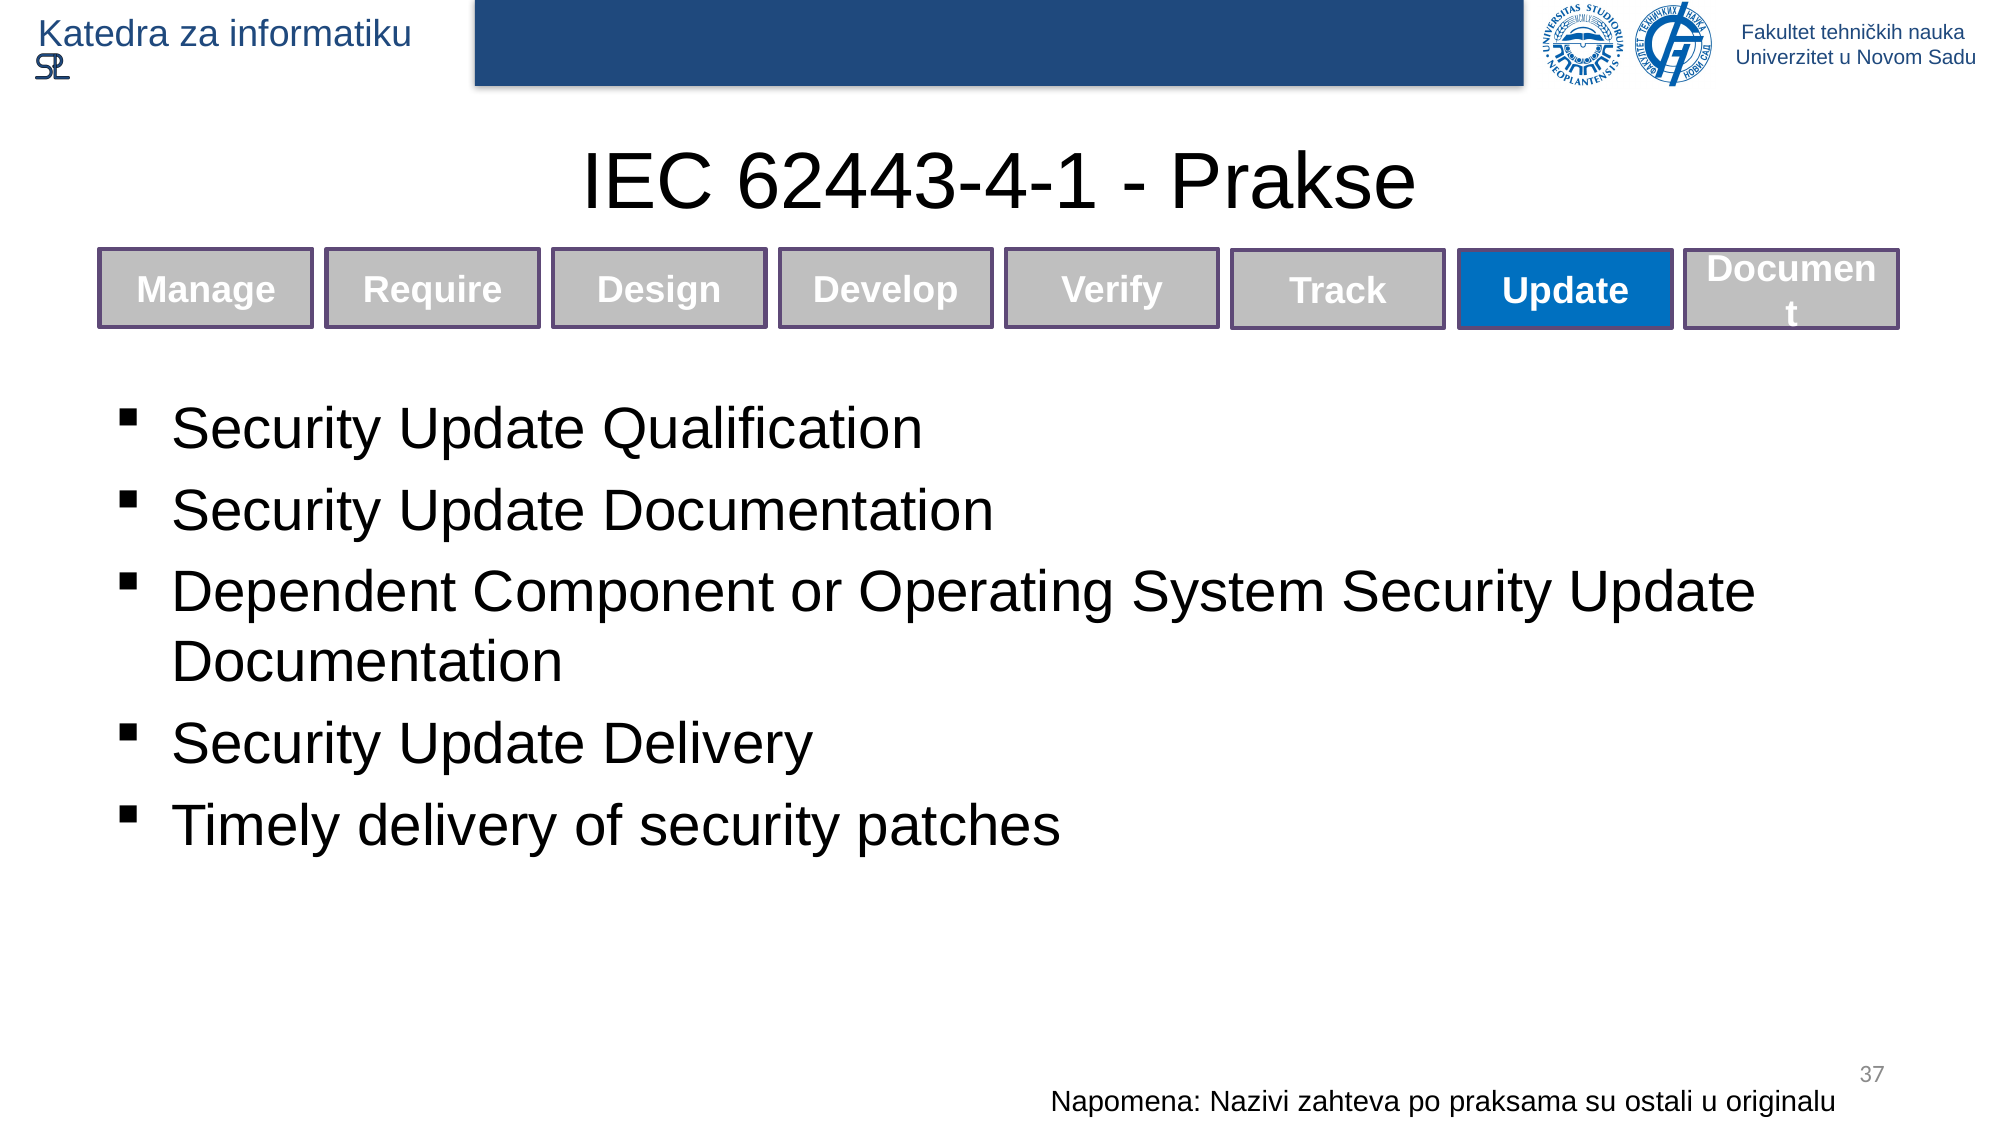

# IEC 62443-4-1 - Prakse
Verify
Manage
Require
Design
Develop
Manage
Document
Update
Track
Security Update Qualification
Security Update Documentation
Dependent Component or Operating System Security Update Documentation
Security Update Delivery
Timely delivery of security patches
37
Napomena: Nazivi zahteva po praksama su ostali u originalu